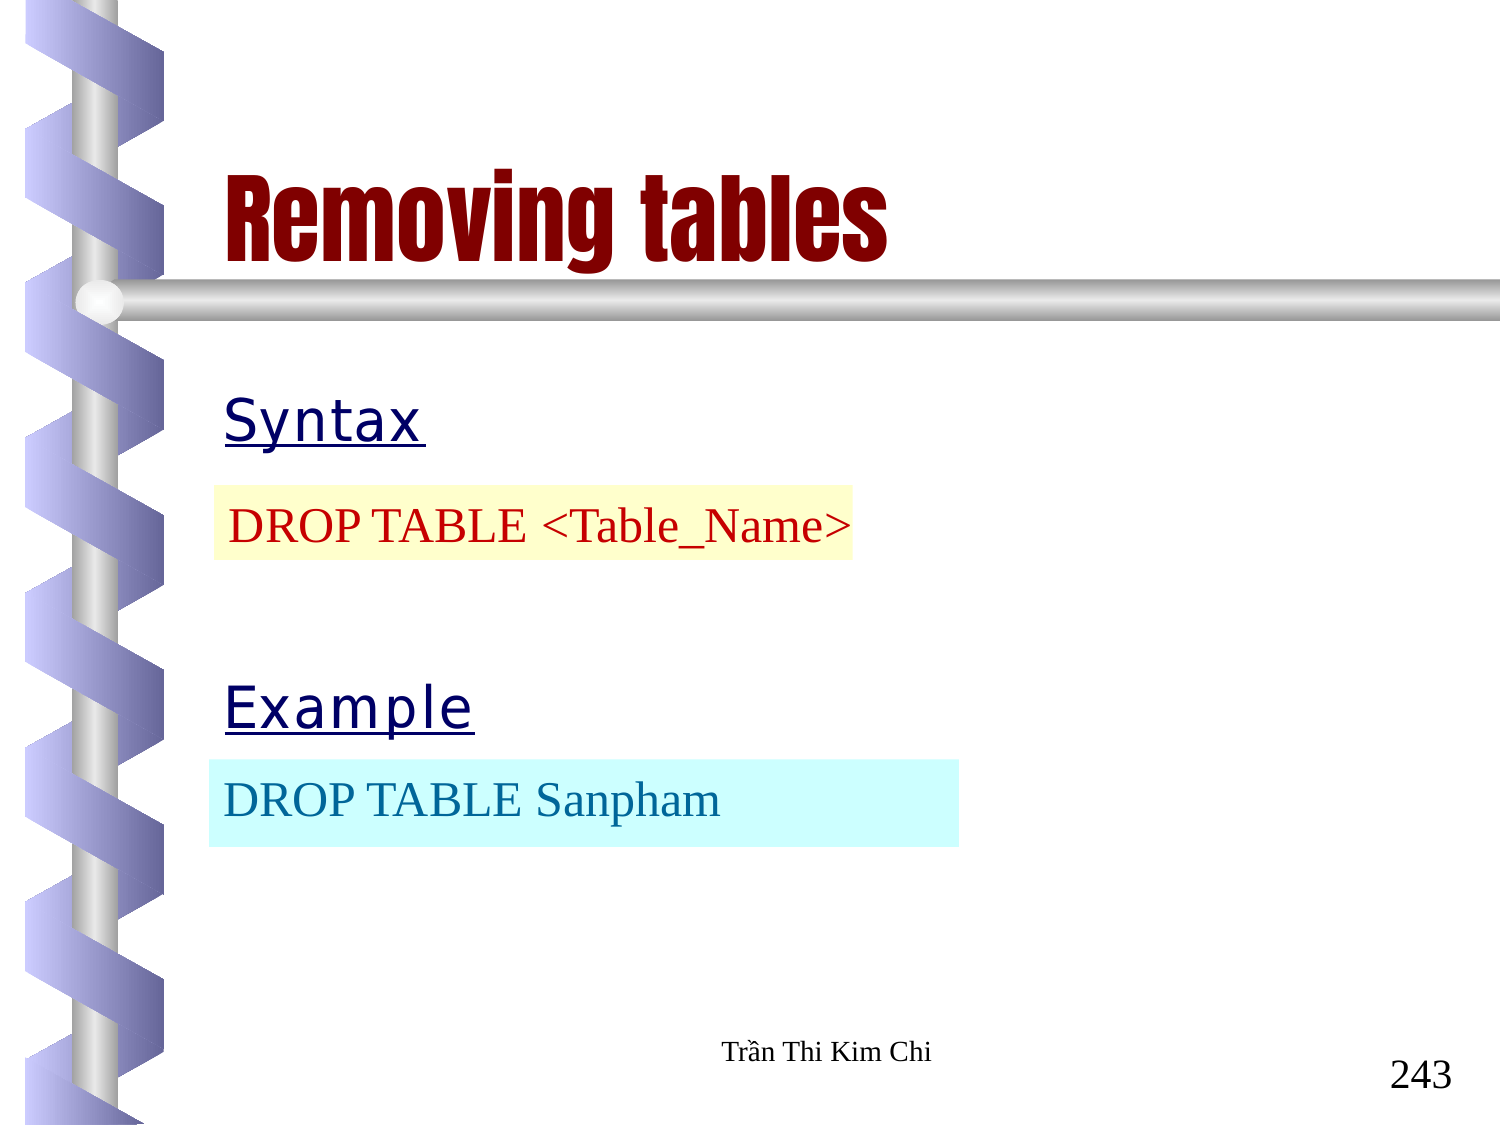

# Removing tables
Syntax
DROP TABLE <Table_Name>
Example
DROP TABLE Sanpham
Trần Thi Kim Chi